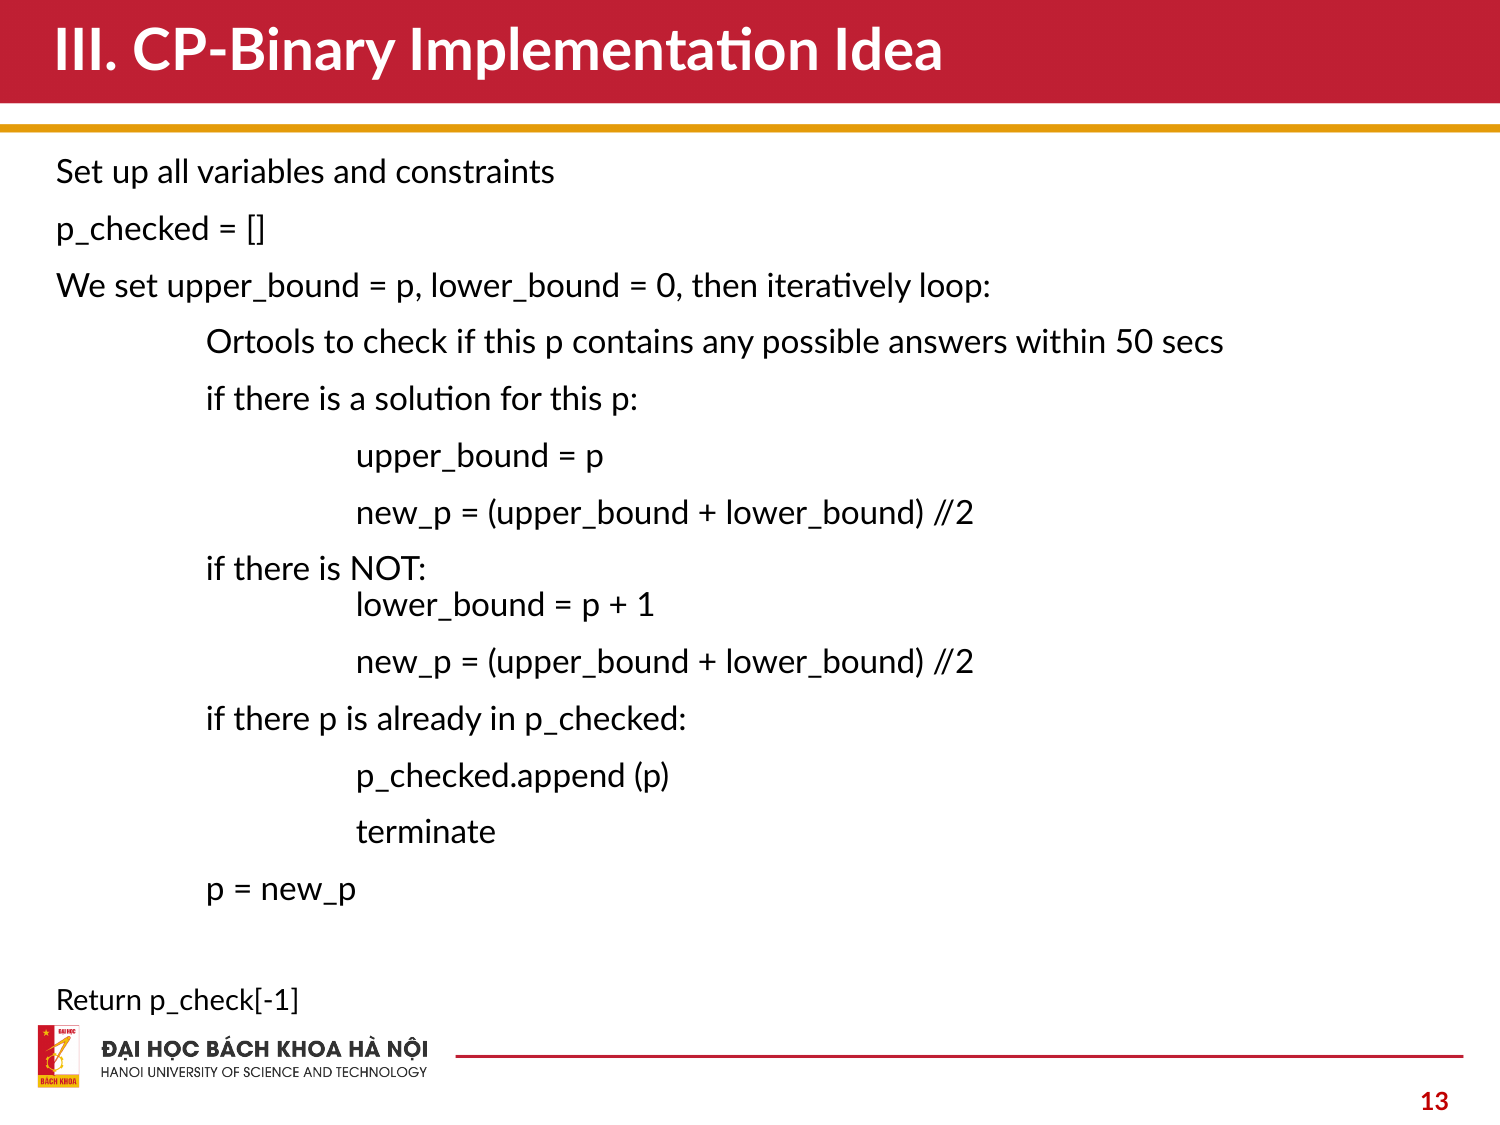

# III. CP-Binary Implementation Idea
Set up all variables and constraints
p_checked = []
We set upper_bound = p, lower_bound = 0, then iteratively loop:
	Ortools to check if this p contains any possible answers within 50 secs
	if there is a solution for this p:
		upper_bound = p
		new_p = (upper_bound + lower_bound) //2
	if there is NOT:
		lower_bound = p + 1
		new_p = (upper_bound + lower_bound) //2
	if there p is already in p_checked:
		p_checked.append (p)
		terminate
	p = new_p

Return p_check[-1]
13